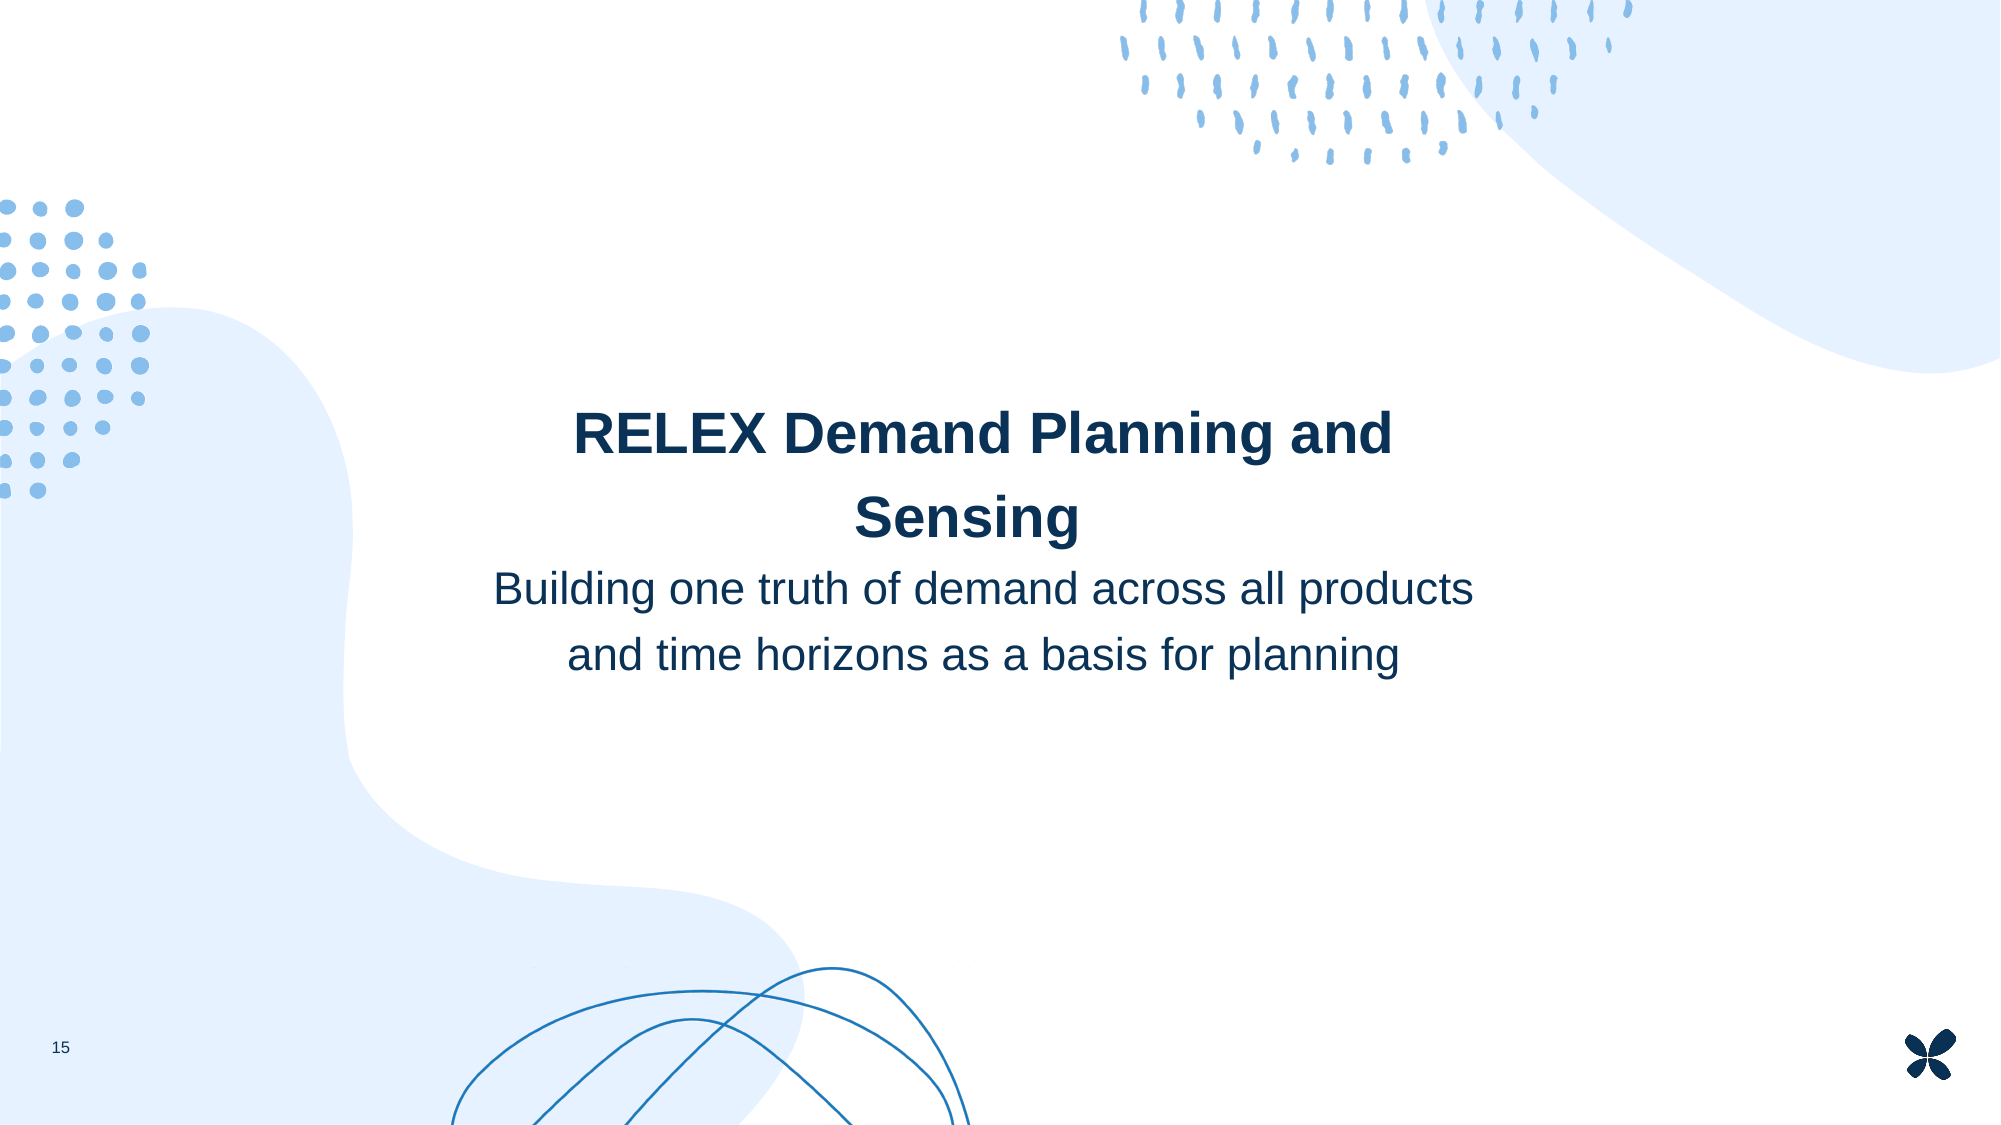

RELEX Demand Planning and Sensing
Building one truth of demand across all products and time horizons as a basis for planning
15